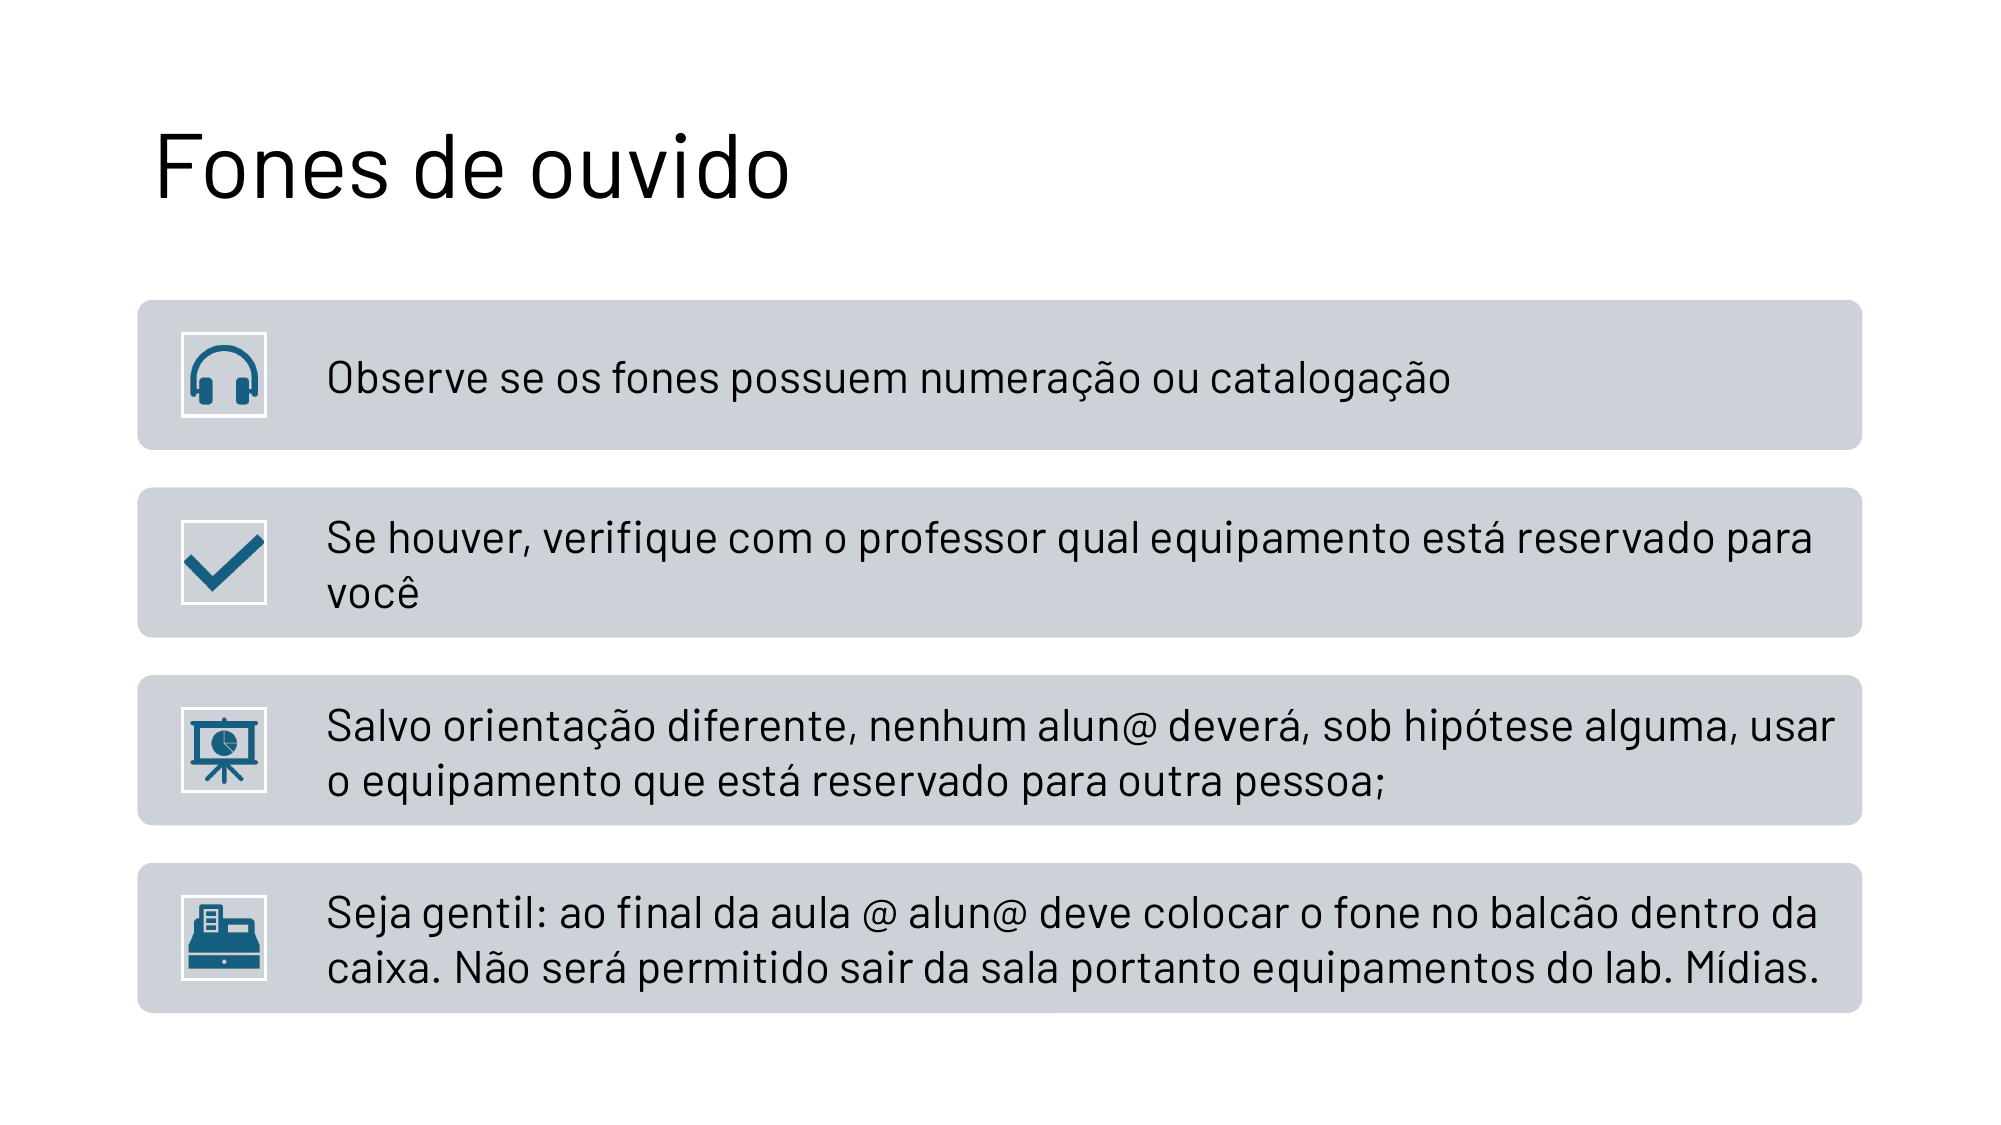

# Fones de ouvido
Observe se os fones possuem numeração ou catalogação
Se houver, verifique com o professor qual equipamento está reservado para você
Salvo orientação diferente, nenhum alun@ deverá, sob hipótese alguma, usar o equipamento que está reservado para outra pessoa;
Seja gentil: ao final da aula @ alun@ deve colocar o fone no balcão dentro da caixa. Não será permitido sair da sala portanto equipamentos do lab. Mídias.